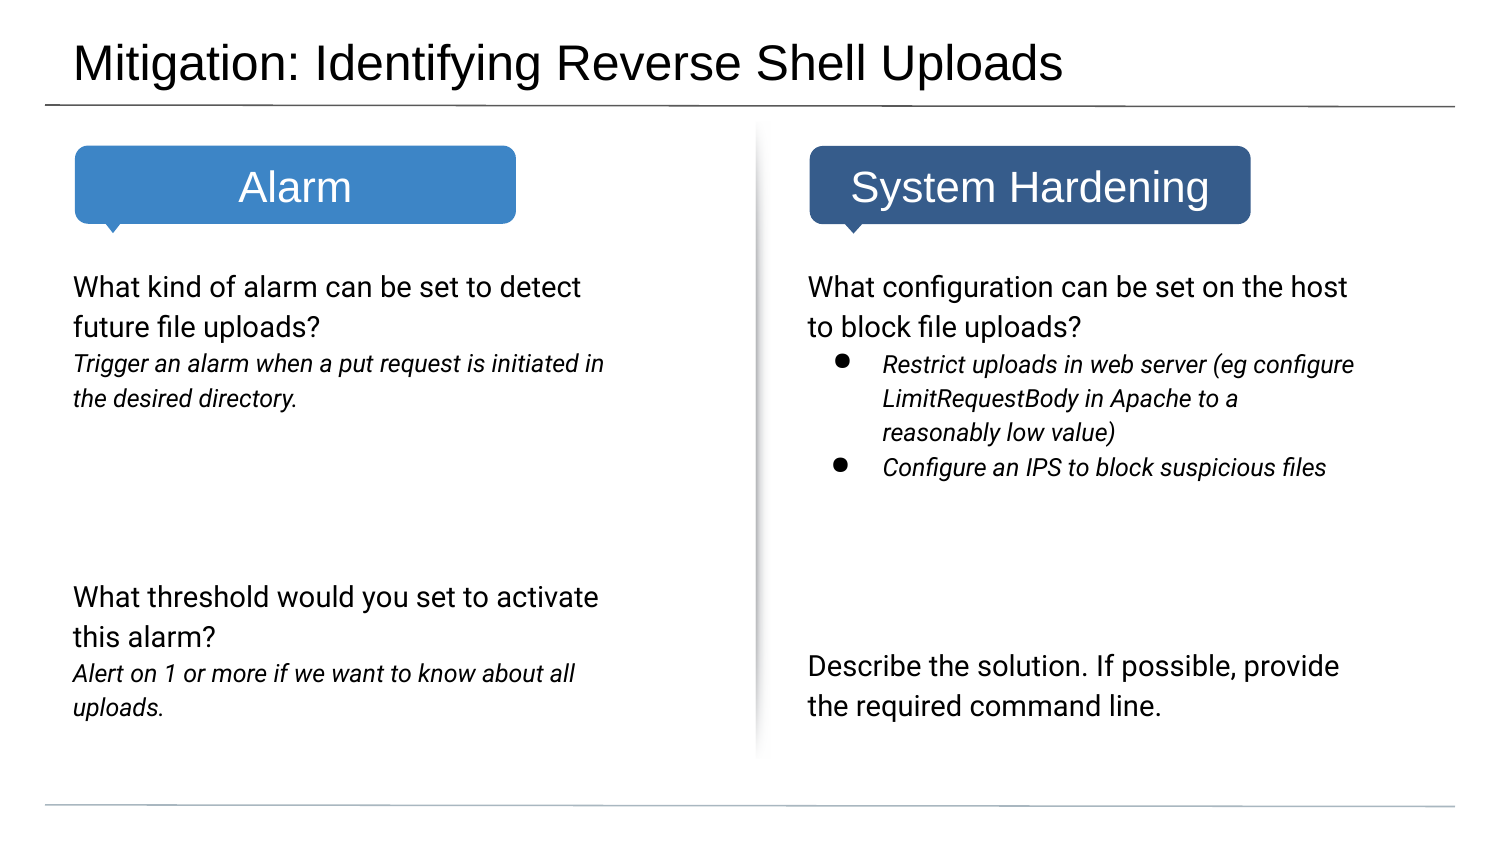

# Mitigation: Identifying Reverse Shell Uploads
What kind of alarm can be set to detect future file uploads?
Trigger an alarm when a put request is initiated in the desired directory.

What threshold would you set to activate this alarm?
Alert on 1 or more if we want to know about all uploads.

What configuration can be set on the host to block file uploads?
Restrict uploads in web server (eg configure LimitRequestBody in Apache to a reasonably low value)
Configure an IPS to block suspicious files

Describe the solution. If possible, provide the required command line.